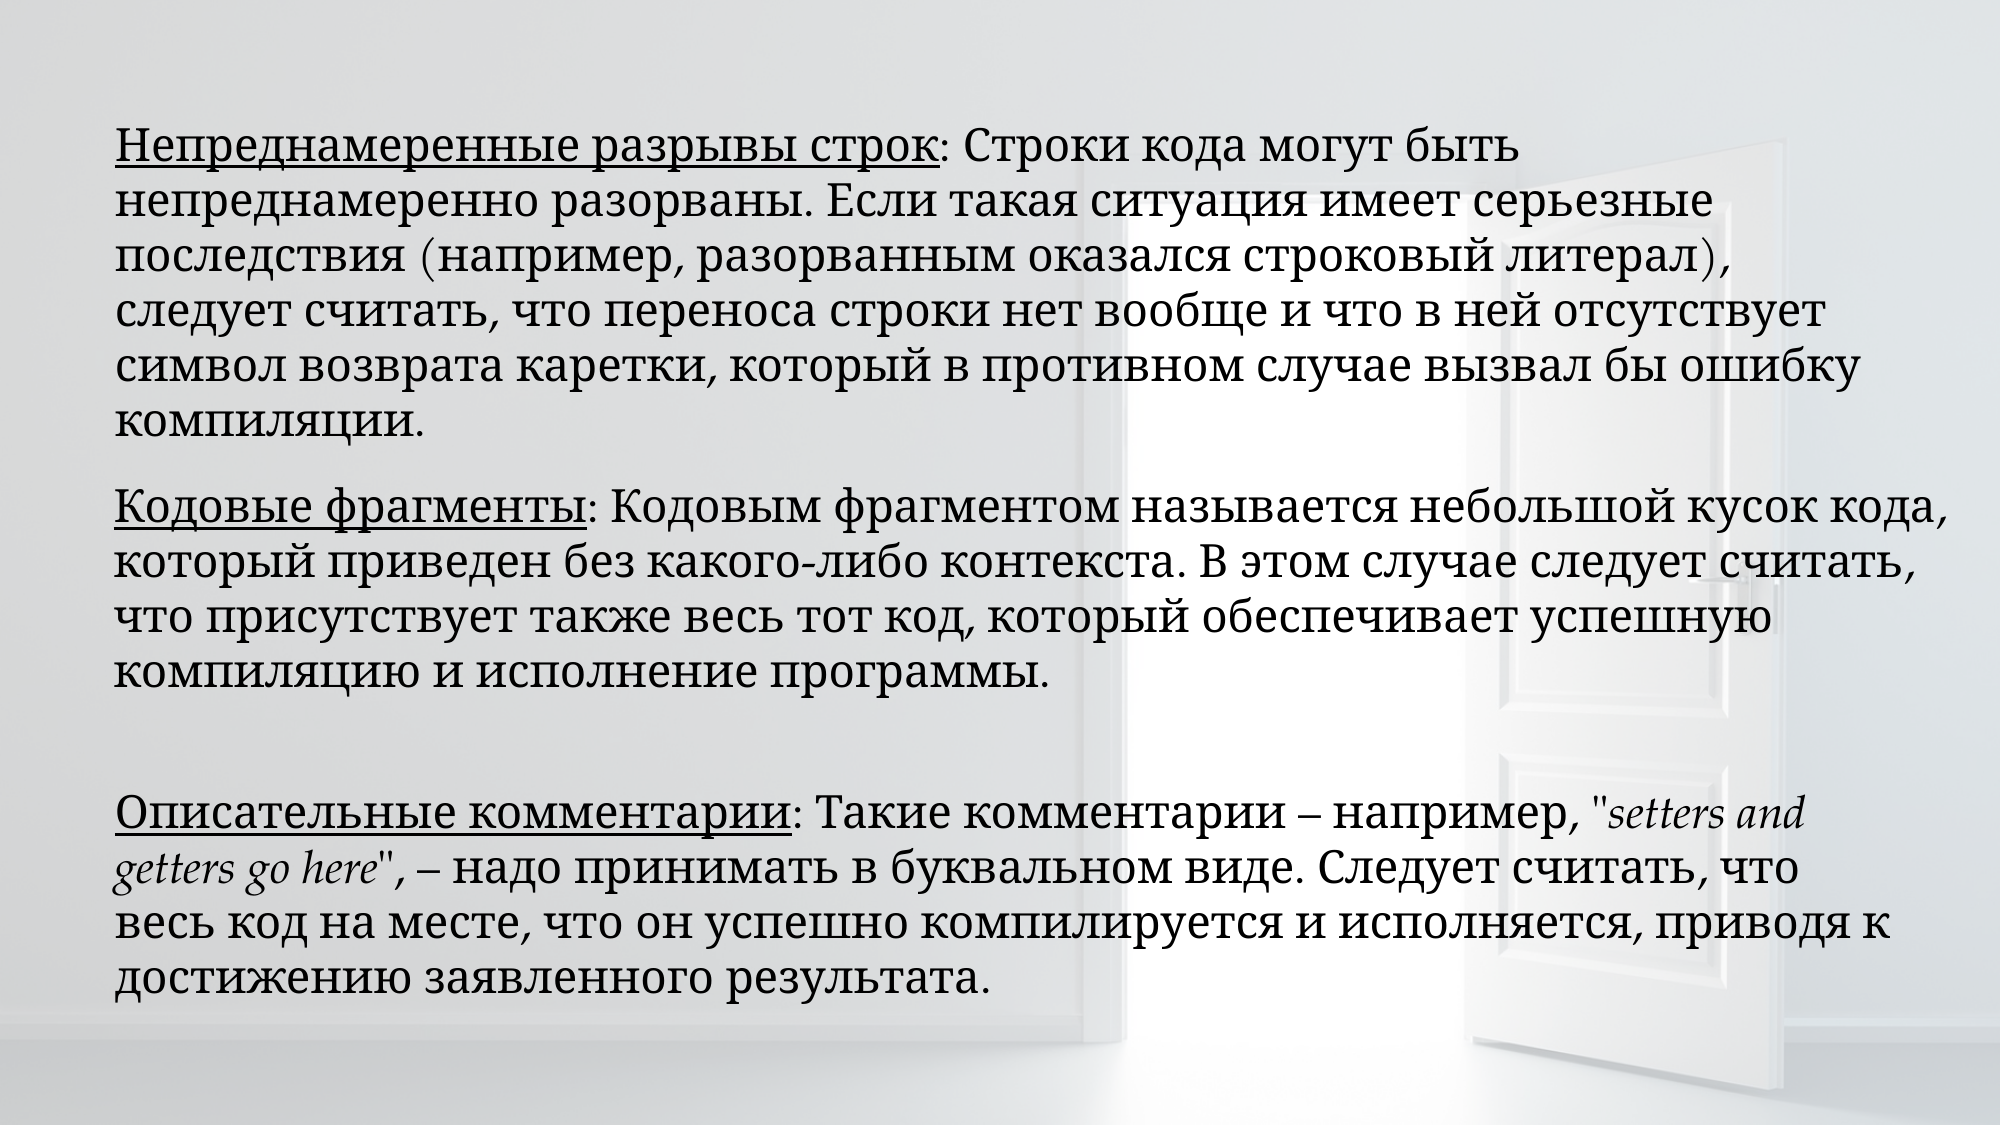

Непреднамеренные разрывы строк: Строки кода могут быть непреднамеренно разорваны. Если такая ситуация имеет серьезные последствия (например, разорванным оказался строковый литерал), следует считать, что переноса строки нет вообще и что в ней отсутствует символ возврата каретки, который в противном случае вызвал бы ошибку компиляции.
Кодовые фрагменты: Кодовым фрагментом называется небольшой кусок кода, который приведен без какого-либо контекста. В этом случае следует считать, что присутствует также весь тот код, который обеспечивает успешную компиляцию и исполнение программы.
Описательные комментарии: Такие комментарии – например, "setters and getters go here", – надо принимать в буквальном виде. Следует считать, что весь код на месте, что он успешно компилируется и исполняется, приводя к достижению заявленного результата.